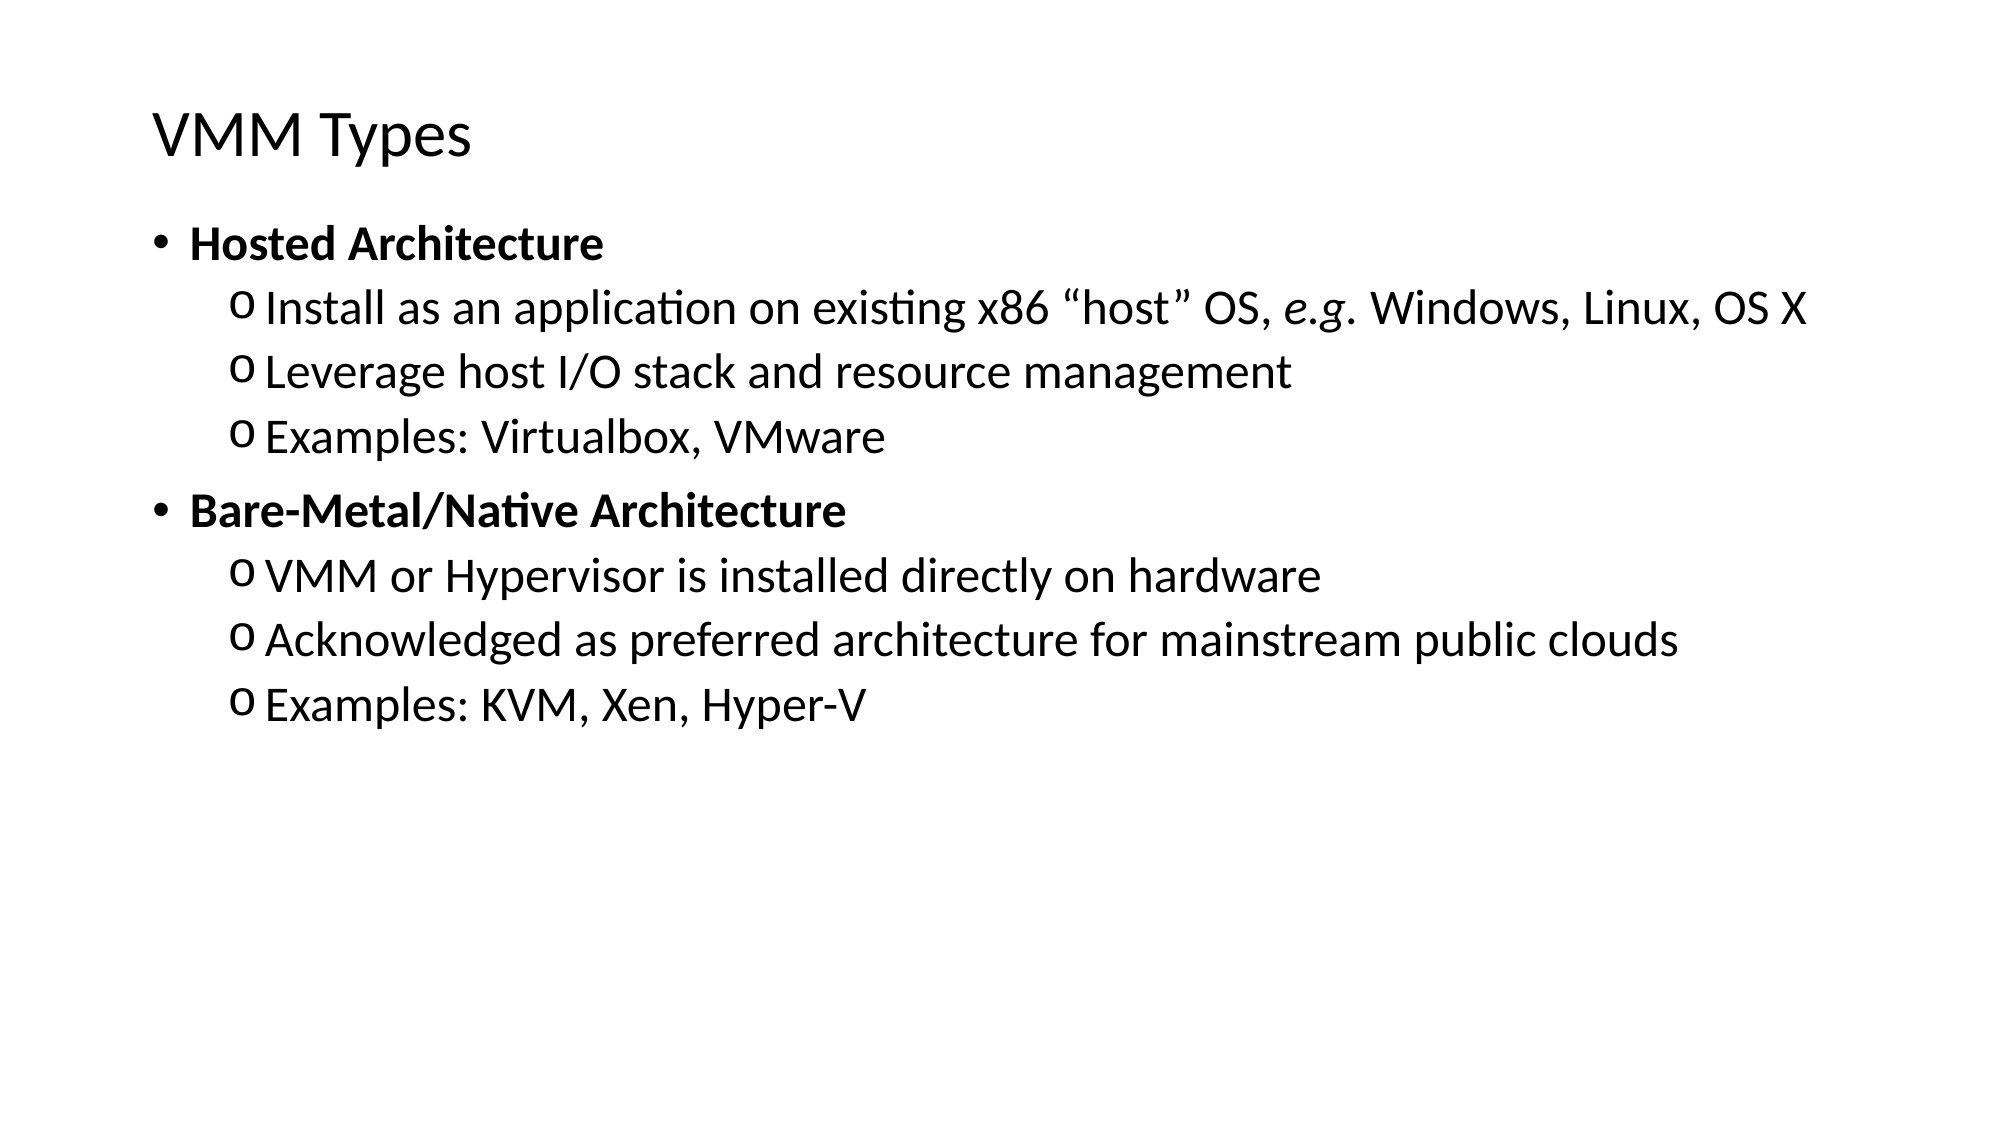

# VMM Types
Hosted Architecture
Install as an application on existing x86 “host” OS, e.g. Windows, Linux, OS X
Leverage host I/O stack and resource management
Examples: Virtualbox, VMware
Bare-Metal/Native Architecture
VMM or Hypervisor is installed directly on hardware
Acknowledged as preferred architecture for mainstream public clouds
Examples: KVM, Xen, Hyper-V